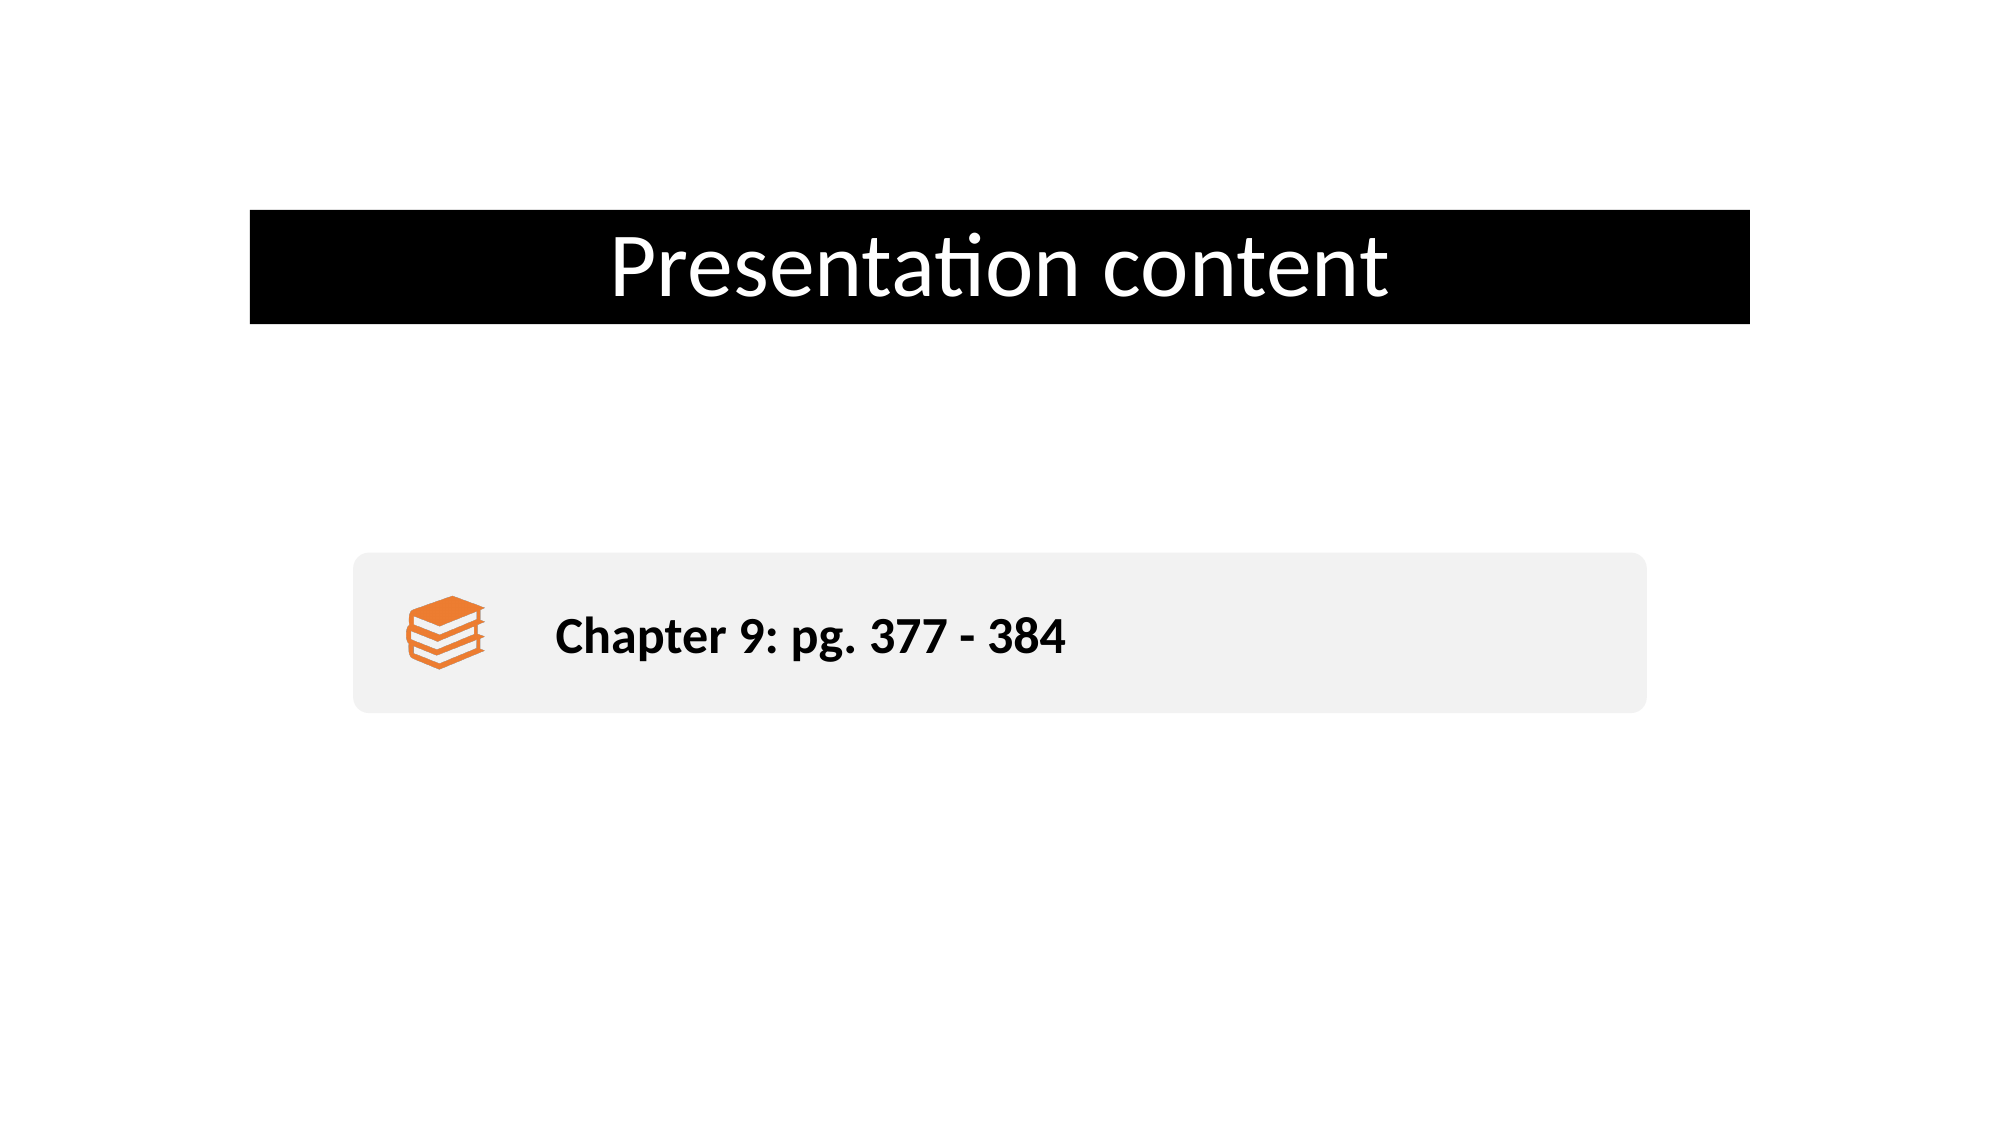

# Presentation content

Chapter 9: pg. 377 - 384